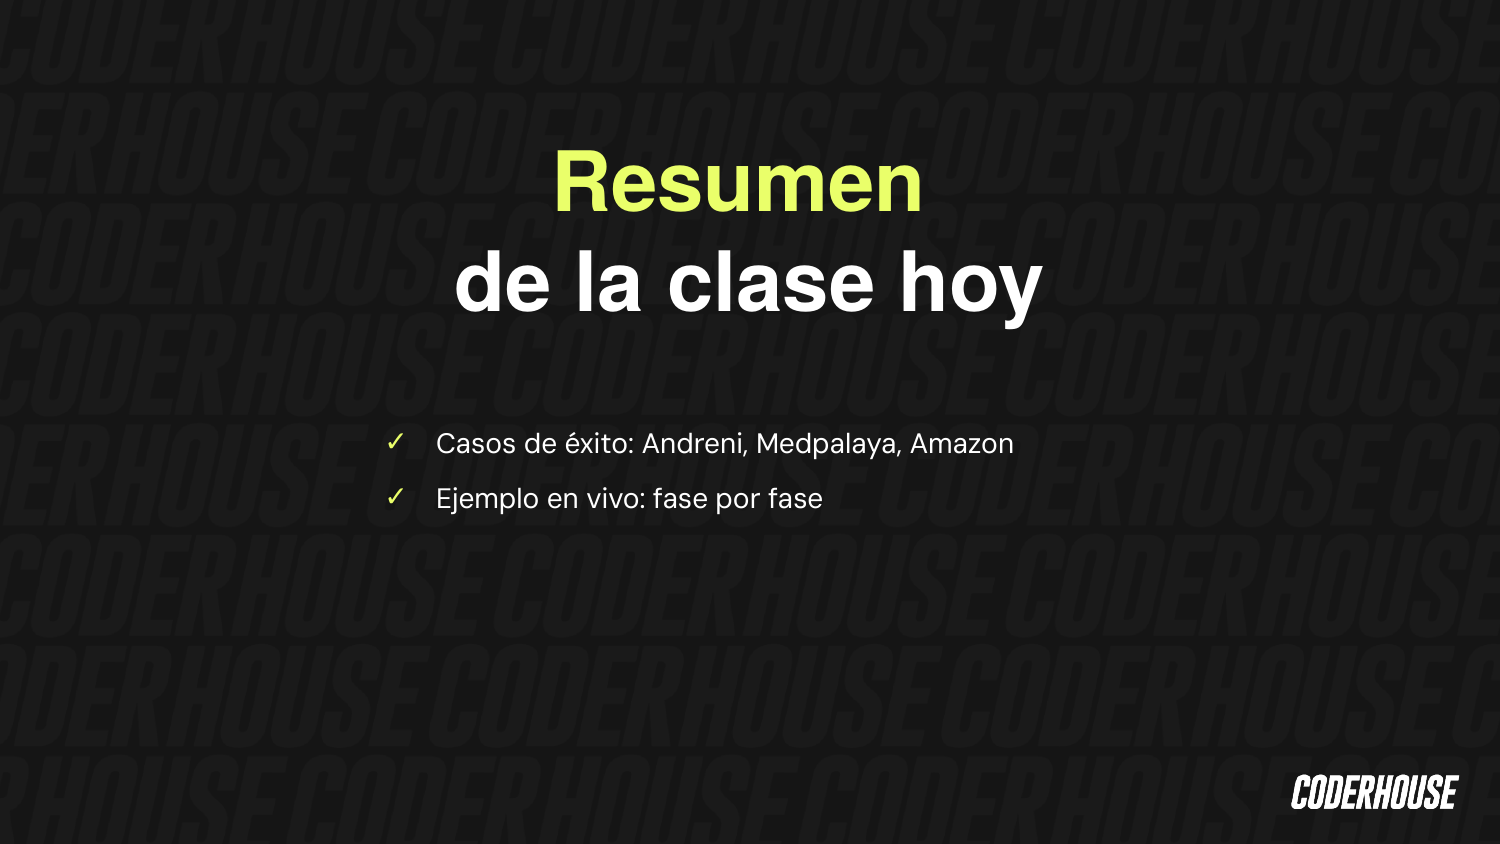

Resumen
de la clase hoy
Casos de éxito: Andreni, Medpalaya, Amazon
Ejemplo en vivo: fase por fase